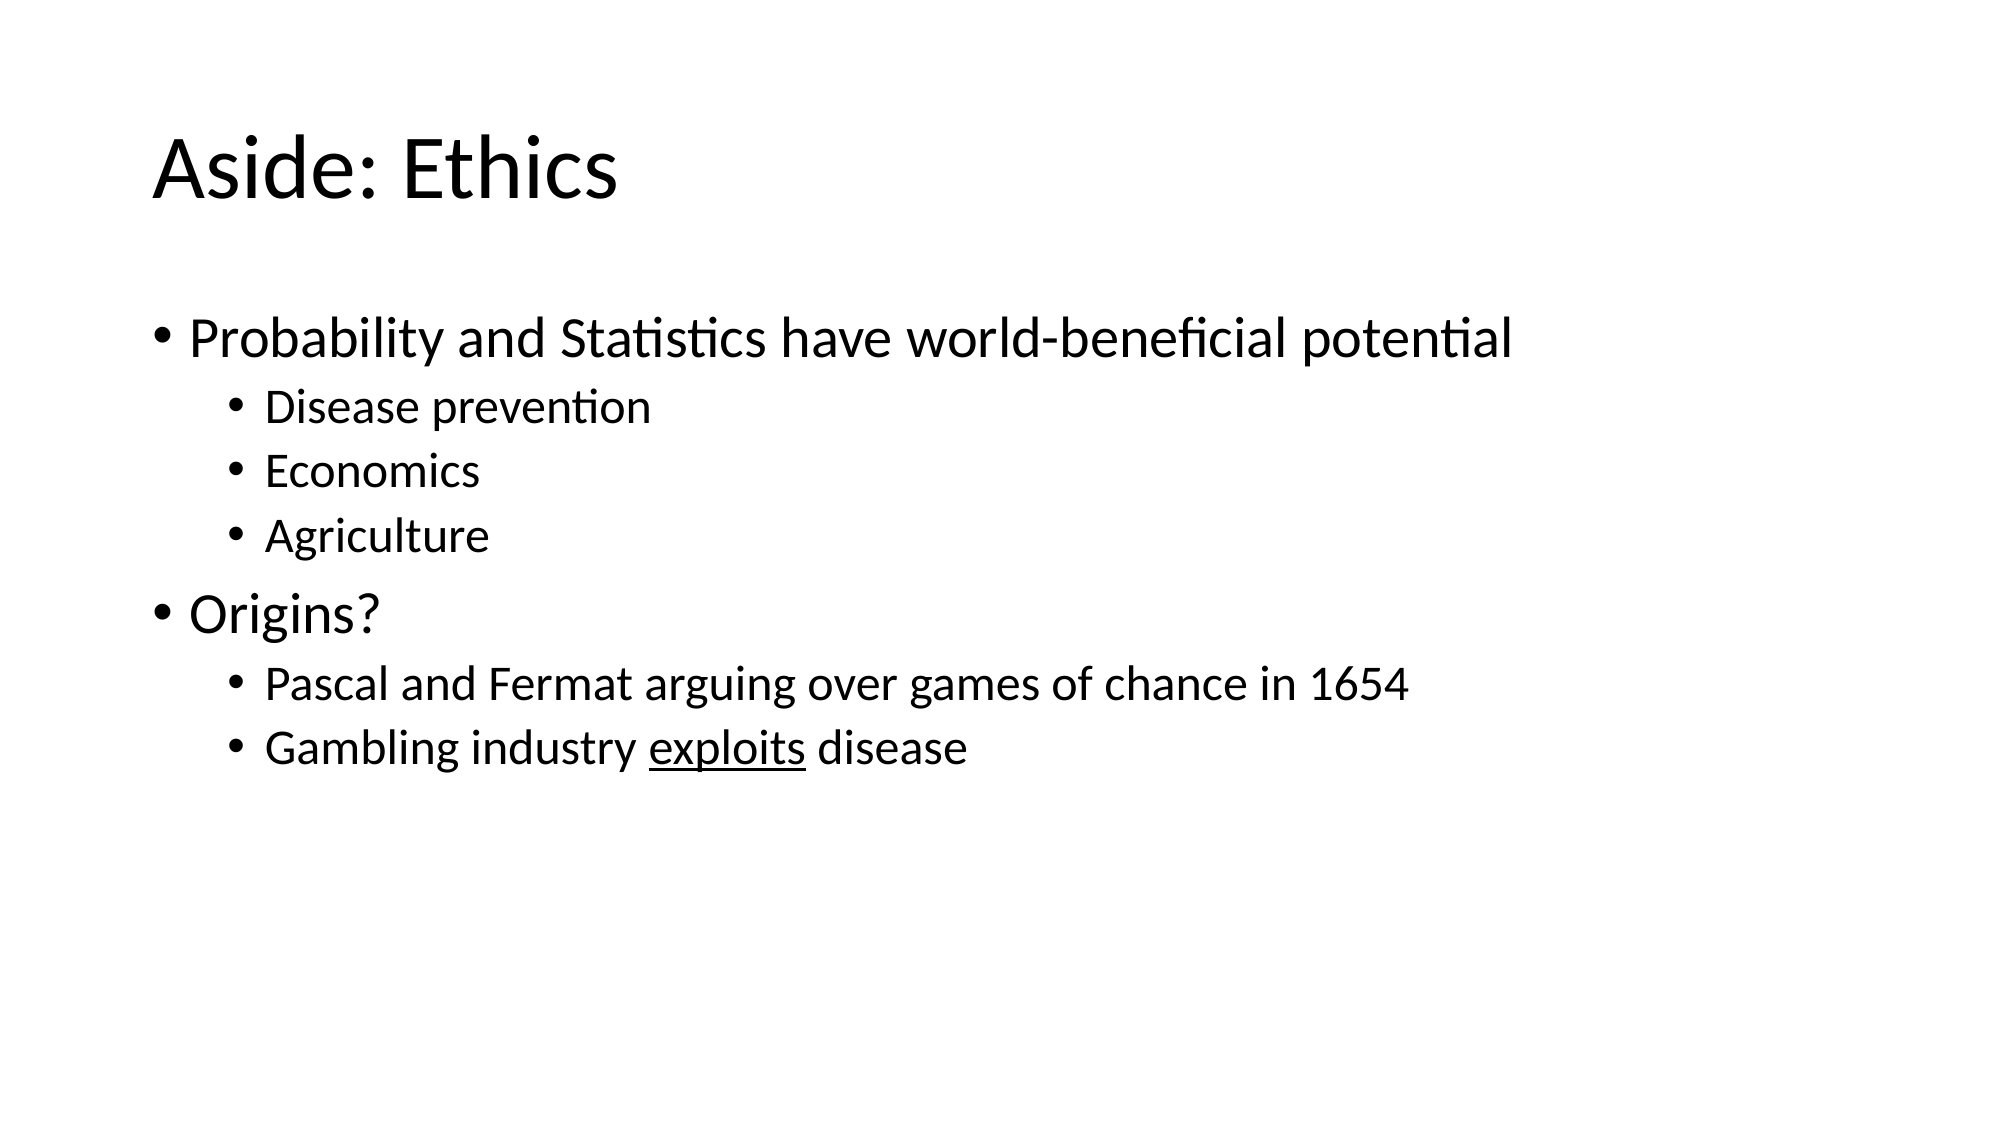

# Aside: Ethics
Probability and Statistics have world-beneficial potential
Disease prevention
Economics
Agriculture
Origins?
Pascal and Fermat arguing over games of chance in 1654
Gambling industry exploits disease